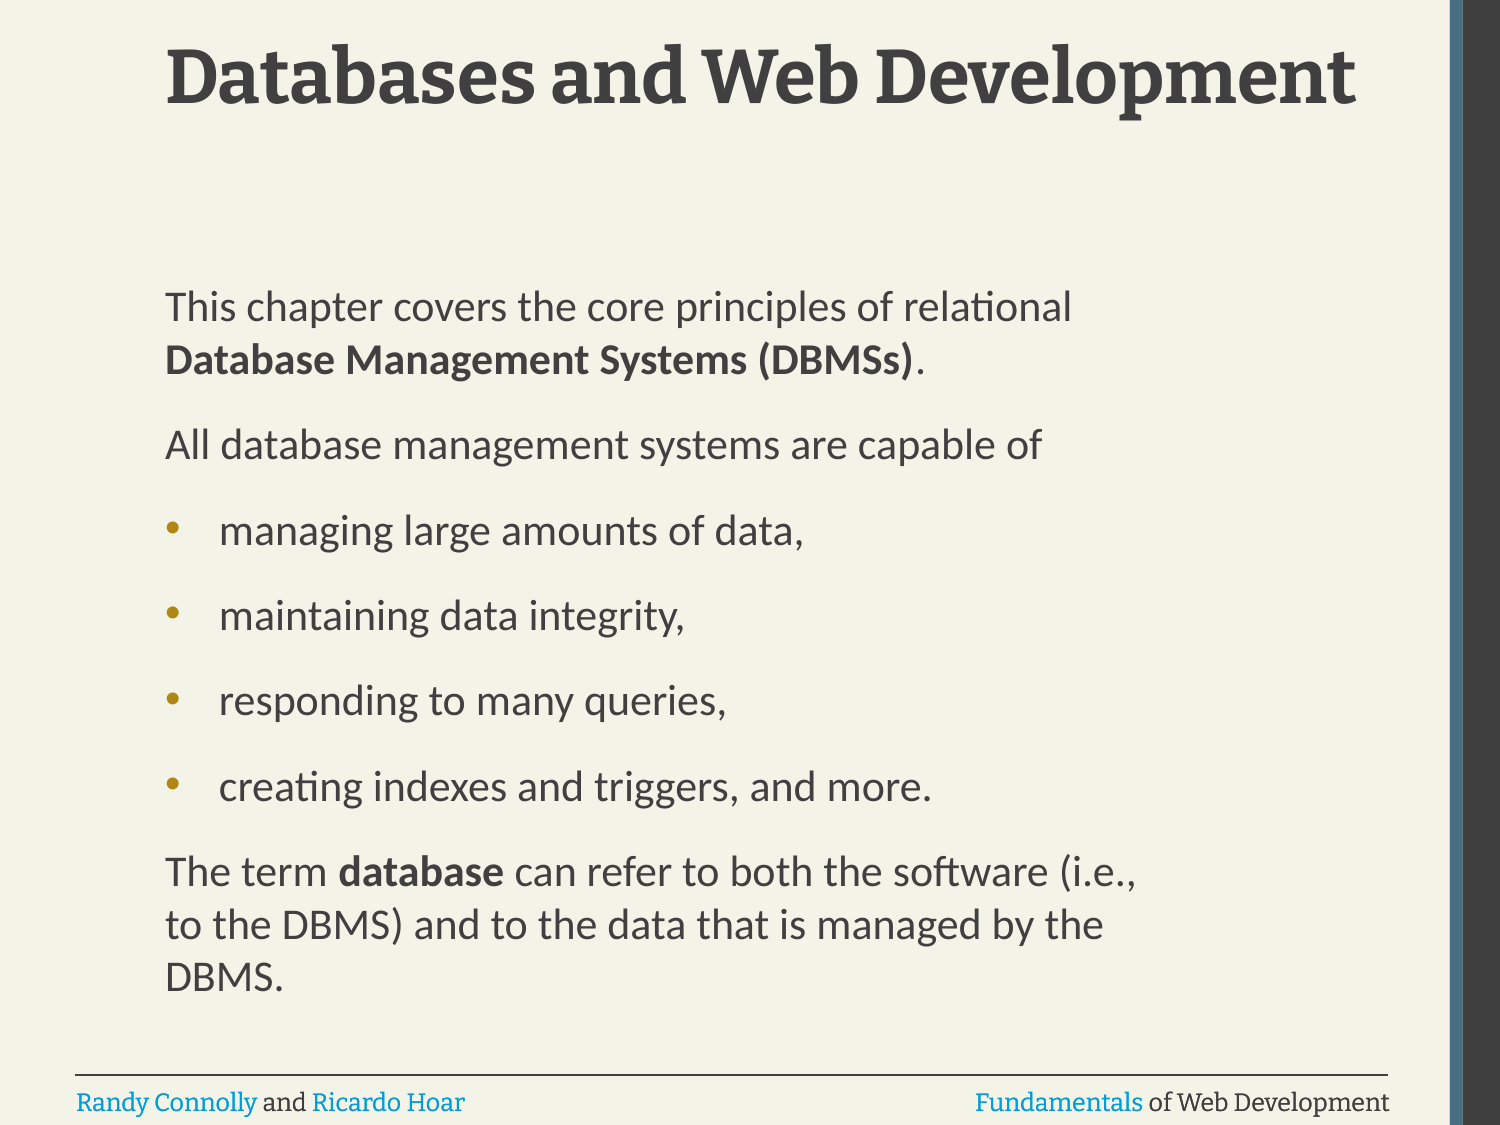

# Databases and Web Development
This chapter covers the core principles of relational Database Management Systems (DBMSs).
All database management systems are capable of
managing large amounts of data,
maintaining data integrity,
responding to many queries,
creating indexes and triggers, and more.
The term database can refer to both the software (i.e., to the DBMS) and to the data that is managed by the DBMS.